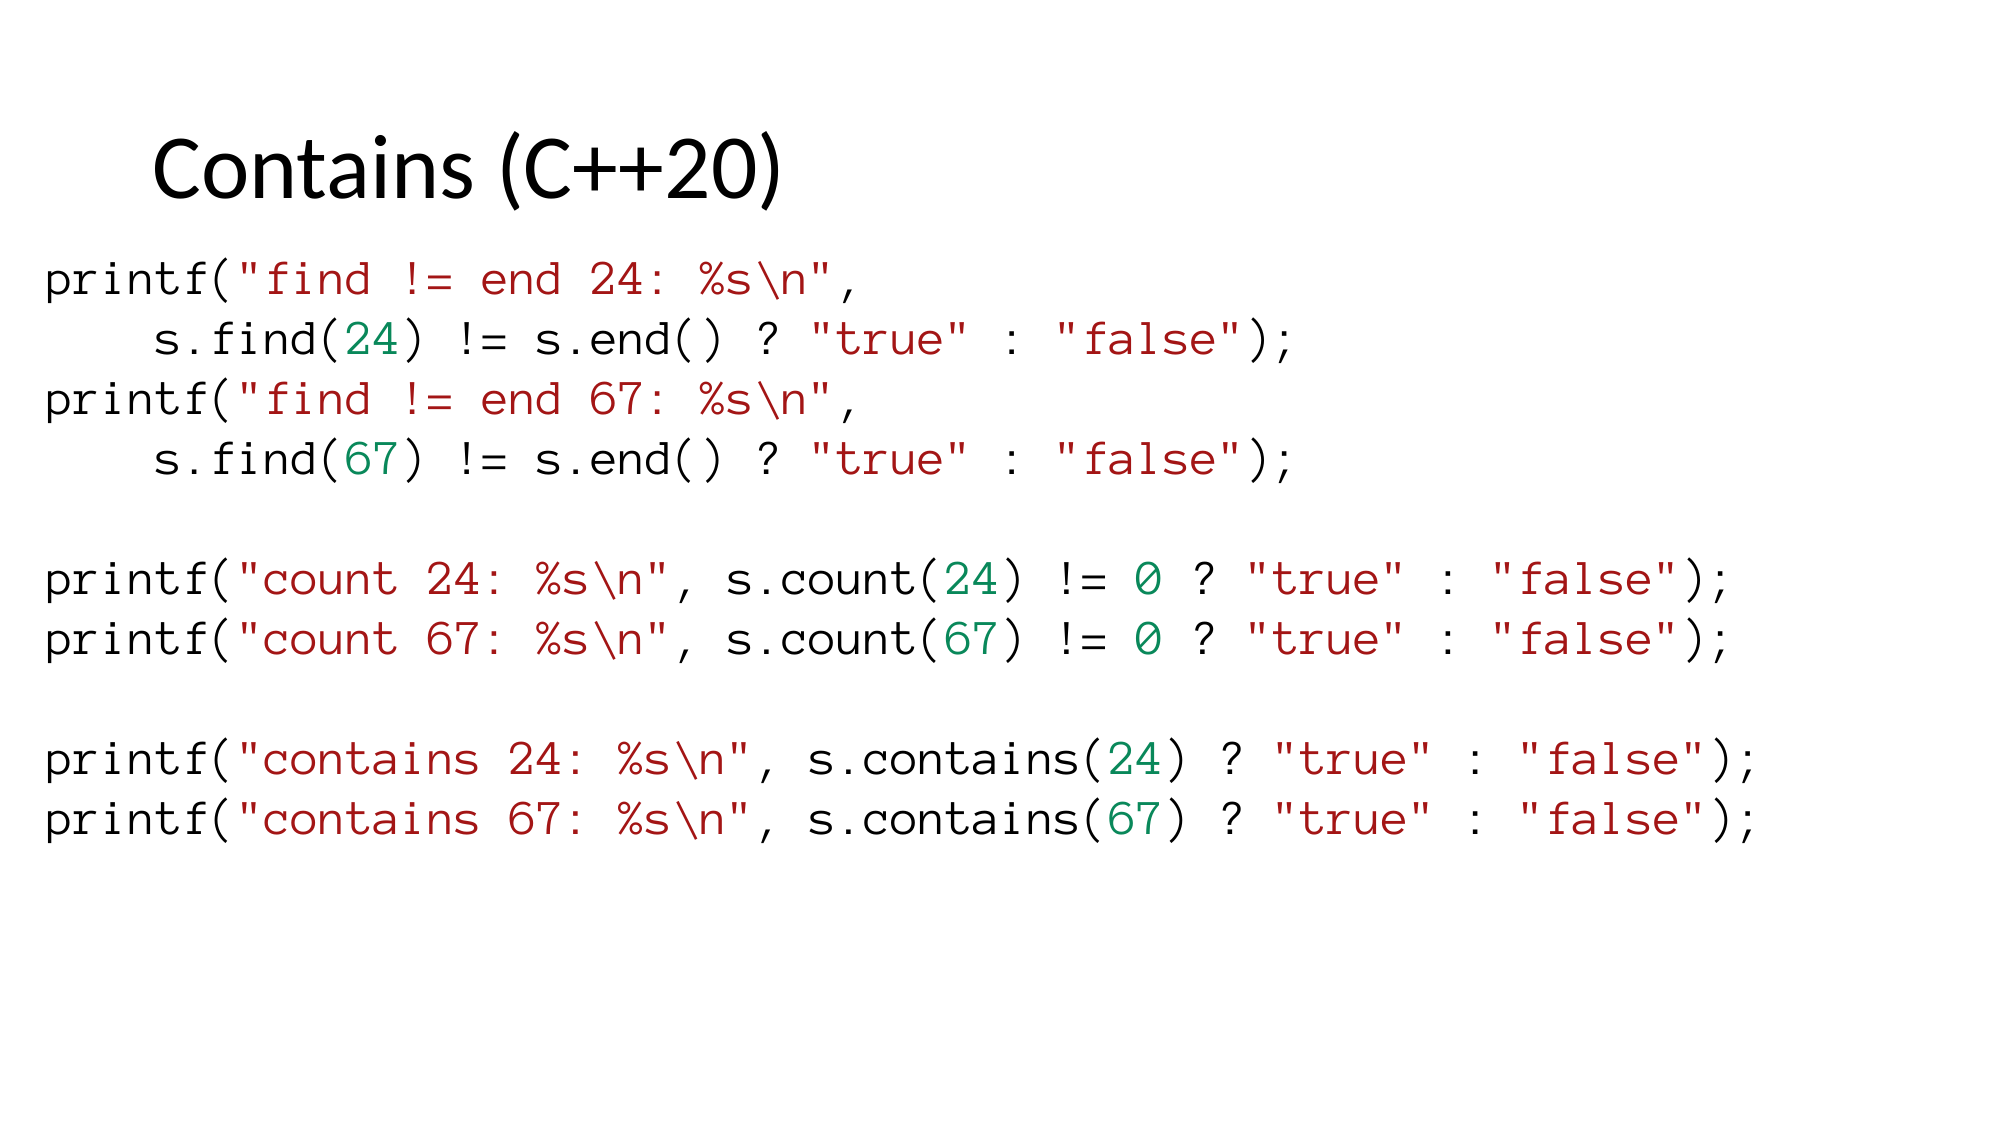

# Contains (C++20)
printf("find != end 24: %s\n",
    s.find(24) != s.end() ? "true" : "false");
printf("find != end 67: %s\n",
    s.find(67) != s.end() ? "true" : "false");
printf("count 24: %s\n", s.count(24) != 0 ? "true" : "false");
printf("count 67: %s\n", s.count(67) != 0 ? "true" : "false");
printf("contains 24: %s\n", s.contains(24) ? "true" : "false");
printf("contains 67: %s\n", s.contains(67) ? "true" : "false");